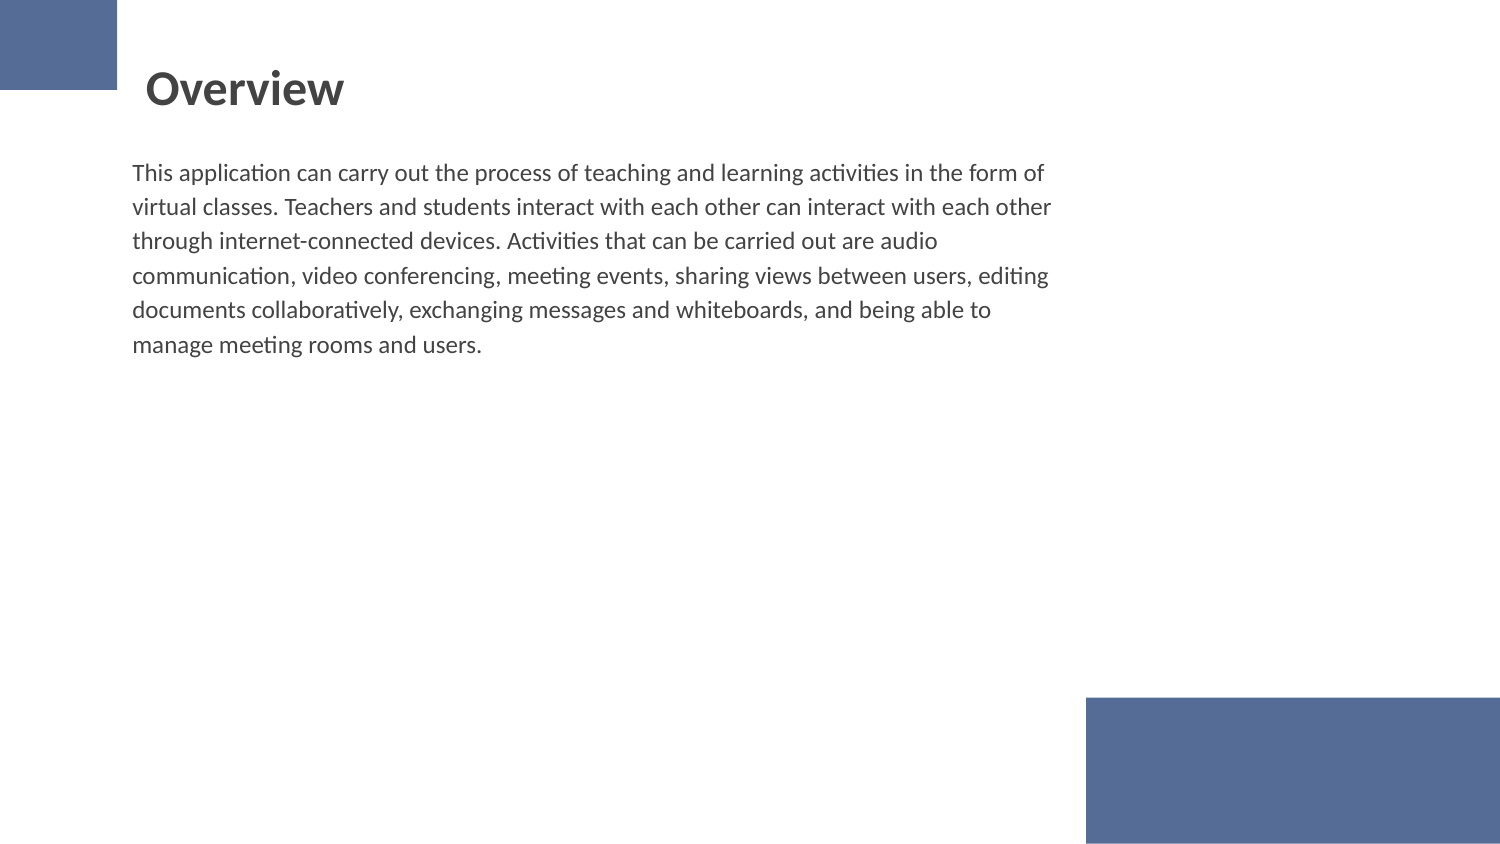

# Overview
This application can carry out the process of teaching and learning activities in the form of virtual classes. Teachers and students interact with each other can interact with each other through internet-connected devices. Activities that can be carried out are audio communication, video conferencing, meeting events, sharing views between users, editing documents collaboratively, exchanging messages and whiteboards, and being able to manage meeting rooms and users.